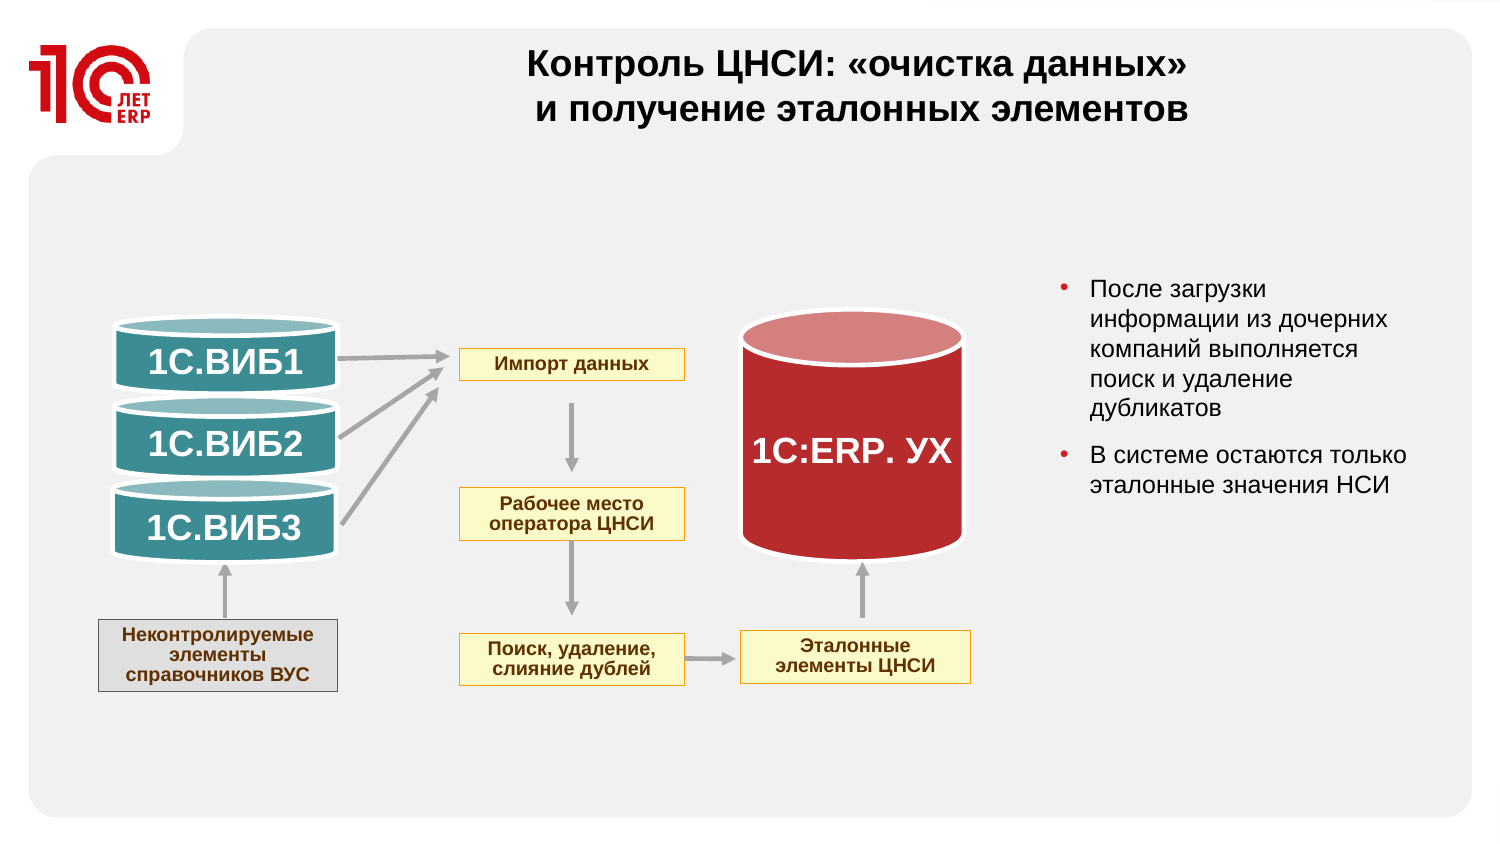

Контроль ЦНСИ: «очистка данных»
и получение эталонных элементов

После загрузки информации из дочерних компаний выполняется поиск и удаление дубликатов
В системе остаются только эталонные значения НСИ
1С:ERP. УХ
Импорт данных
1С.ВИБ1
1С.ВИБ2
1С.ВИБ3
Рабочее место оператора ЦНСИ
Эталонные элементы ЦНСИ
Неконтролируемые элементы справочников ВУС
Поиск, удаление, слияние дублей